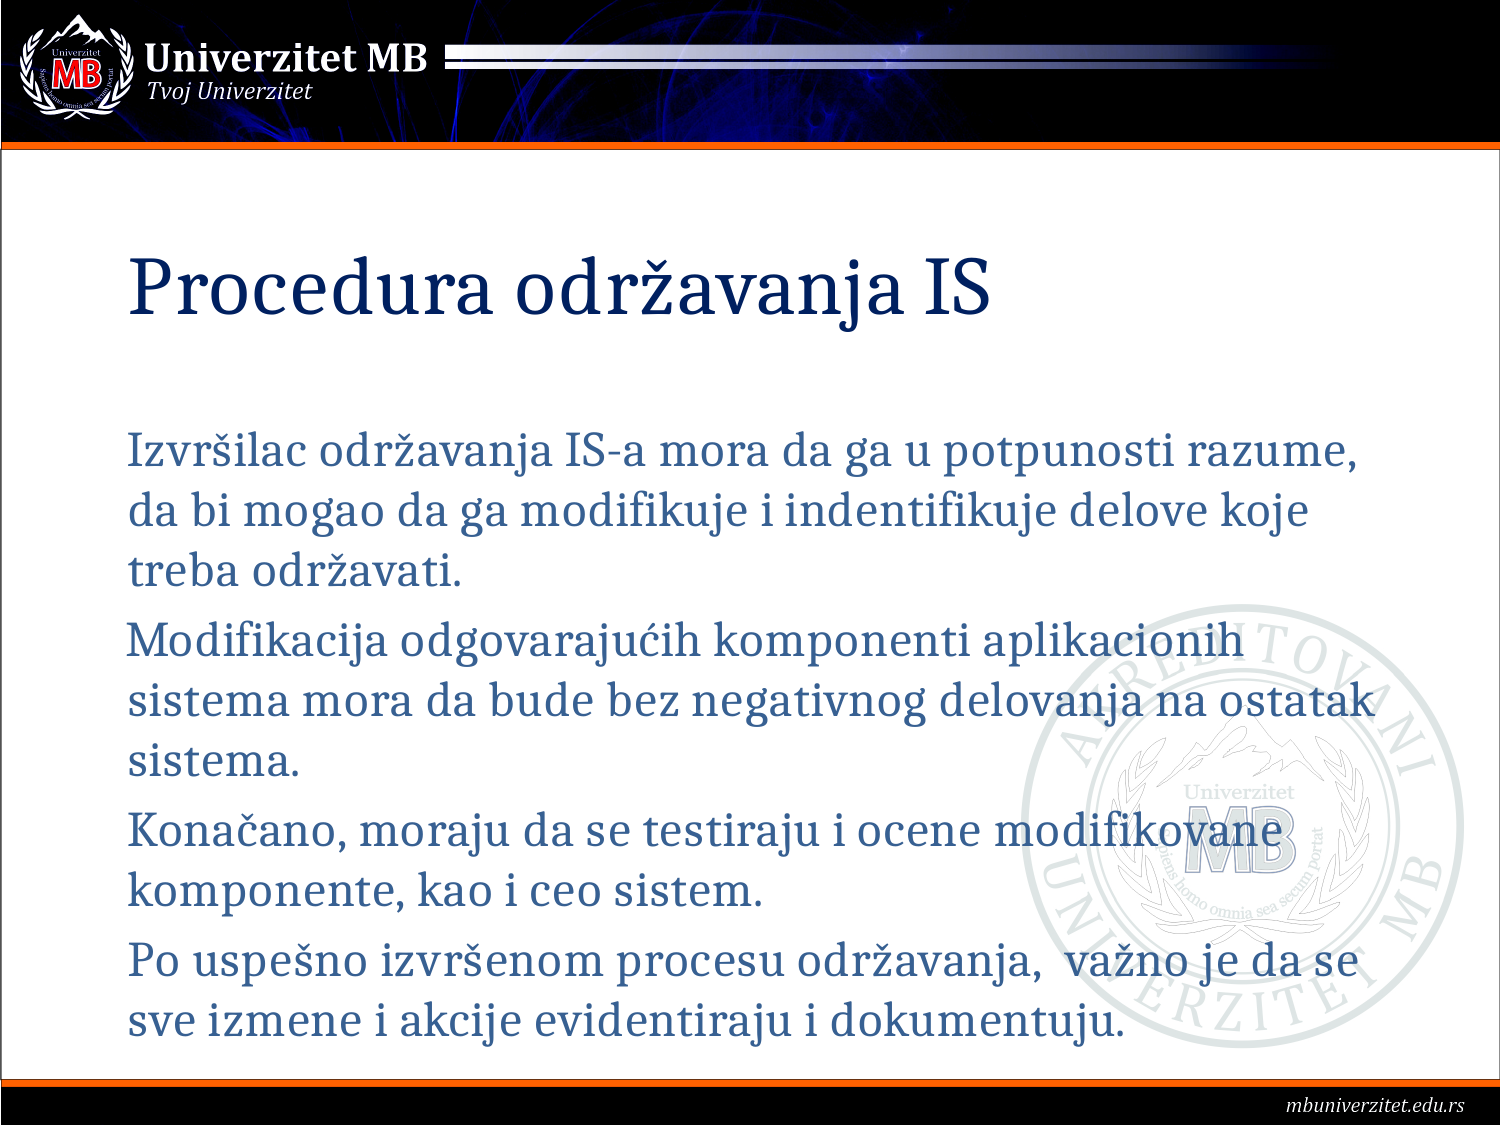

# Procedura održavanja IS
Izvršilac održavanja IS-a mora da ga u potpunosti razume, da bi mogao da ga modifikuje i indentifikuje delove koje treba održavati.
Modifikacija odgovarajućih komponenti aplikacionih sistema mora da bude bez negativnog delovanja na ostatak sistema.
Konačano, moraju da se testiraju i ocene modifikovane komponente, kao i ceo sistem.
Po uspešno izvršenom procesu održavanja,  važno je da se sve izmene i akcije evidentiraju i dokumentuju.